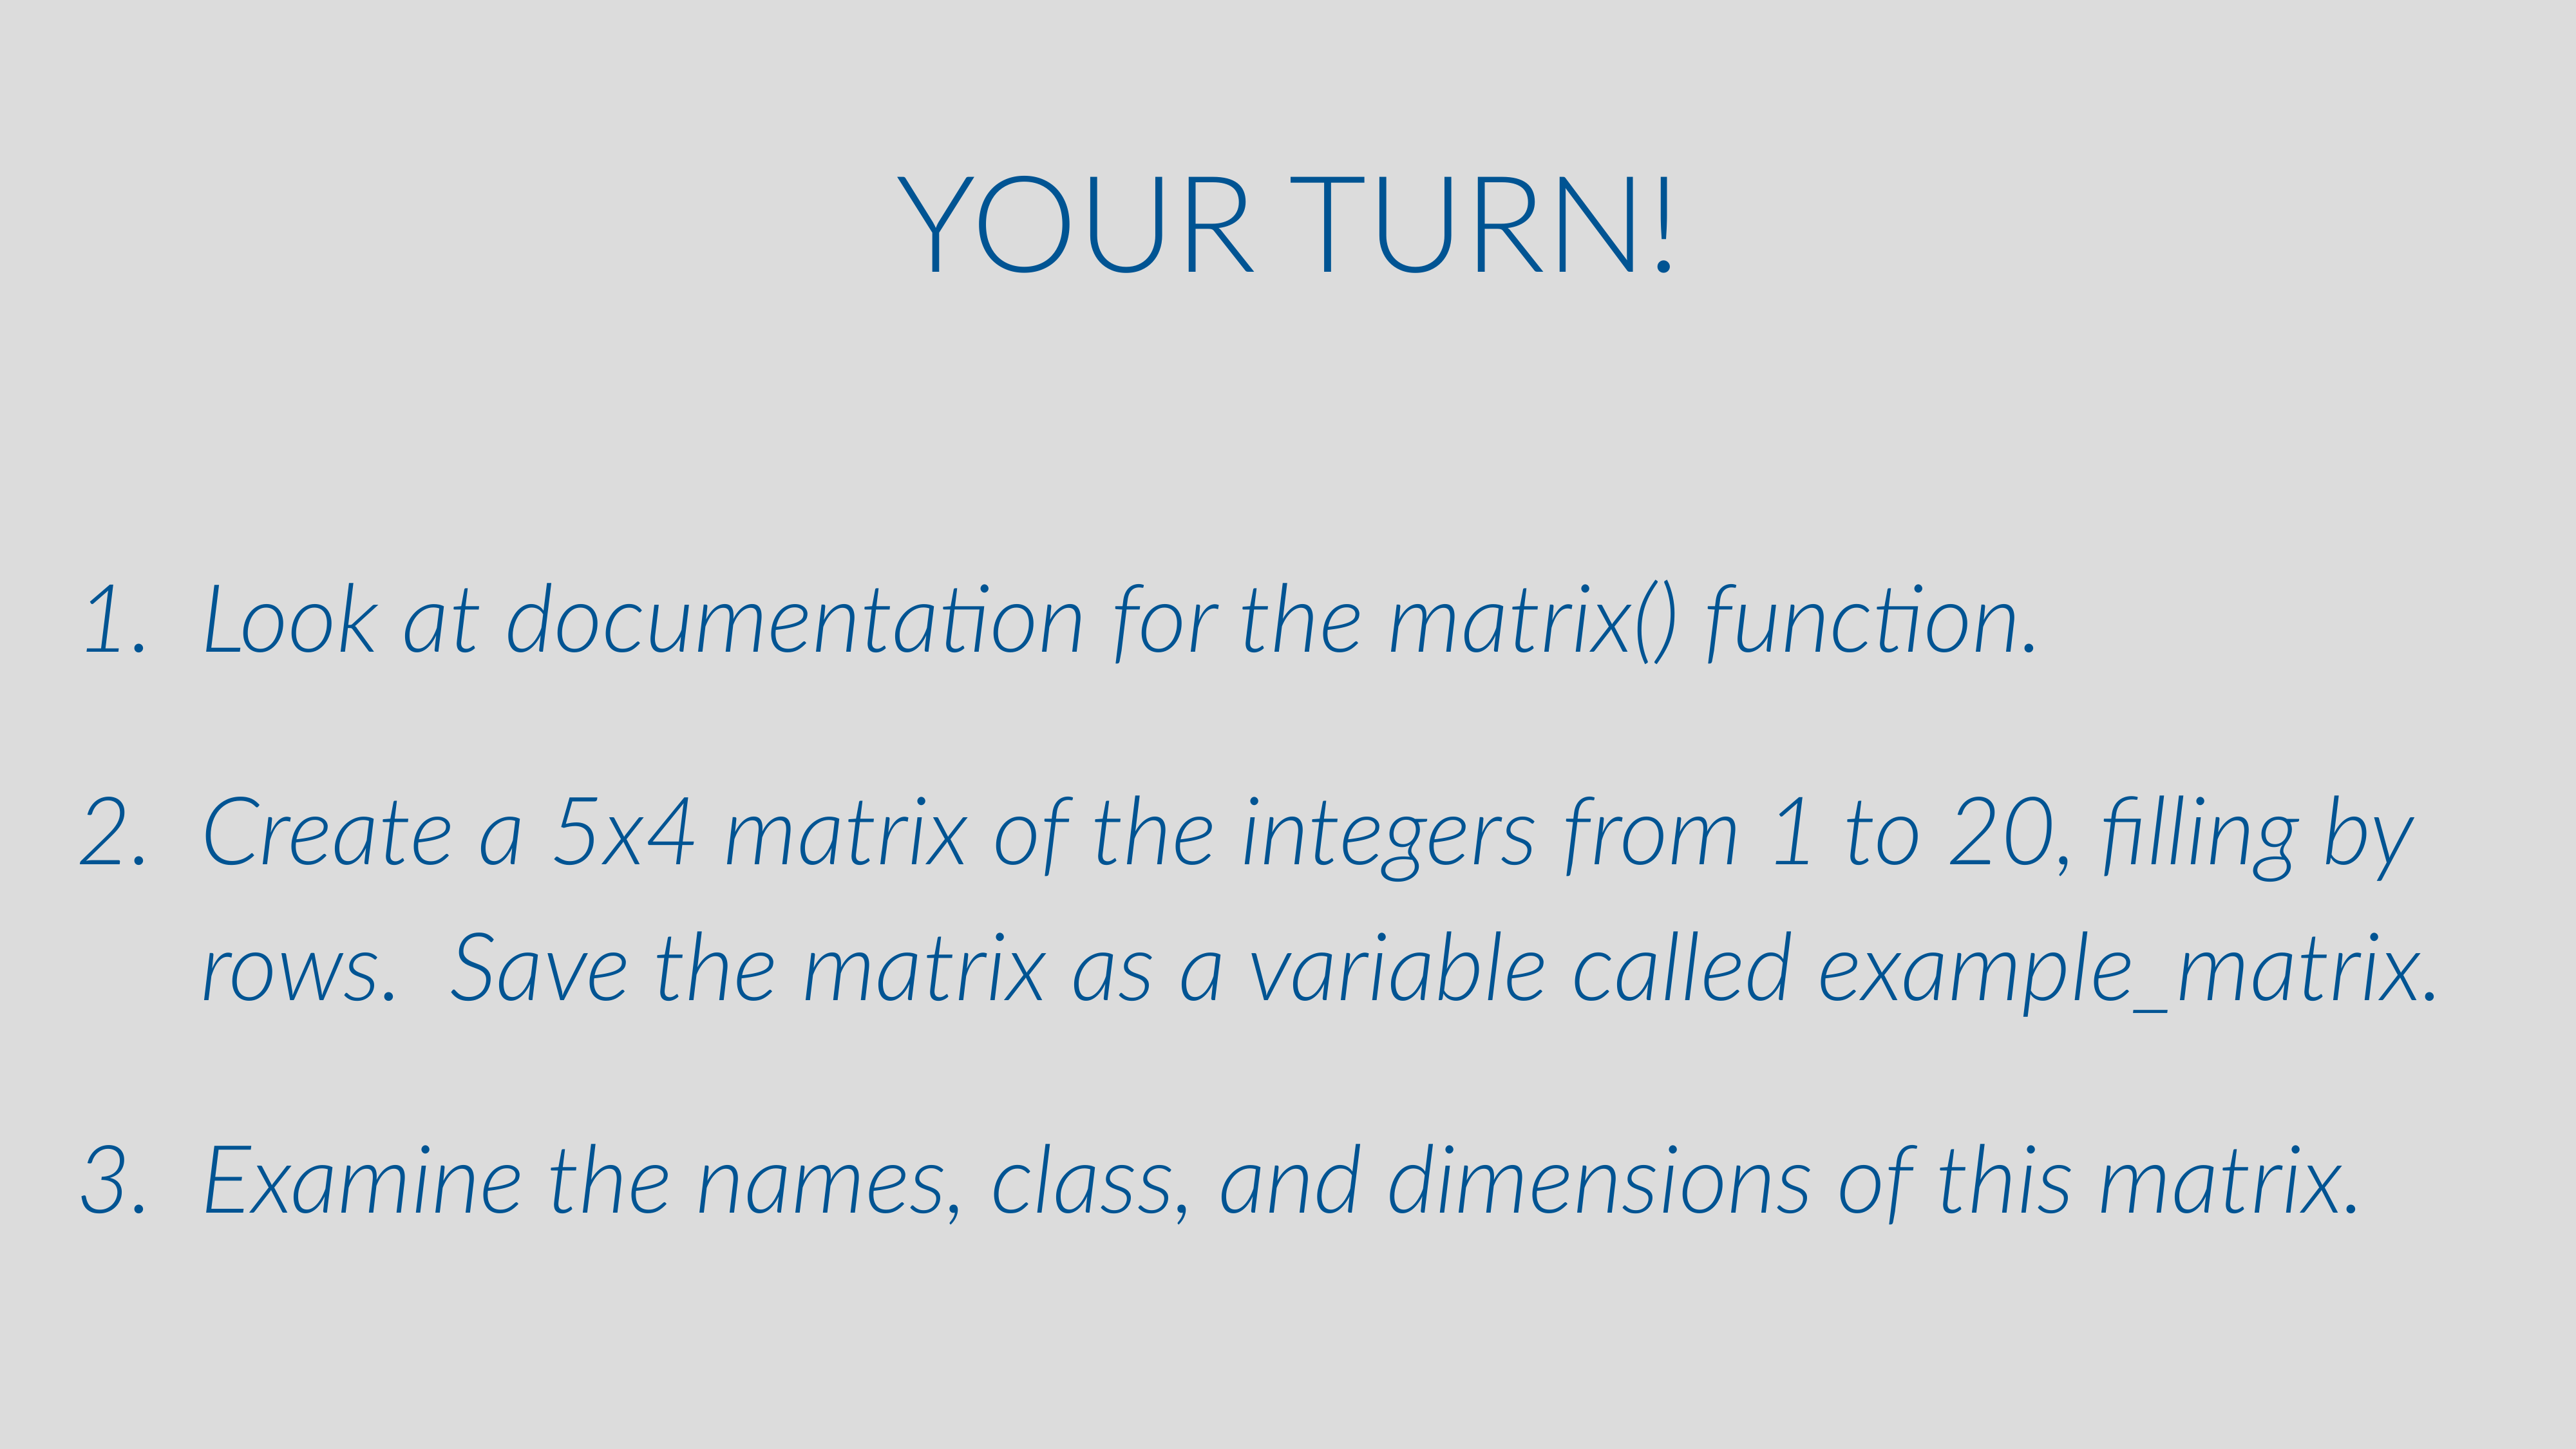

# Your turn!
Look at documentation for the matrix() function.
Create a 5x4 matrix of the integers from 1 to 20, filling by rows.  Save the matrix as a variable called example_matrix.
Examine the names, class, and dimensions of this matrix.